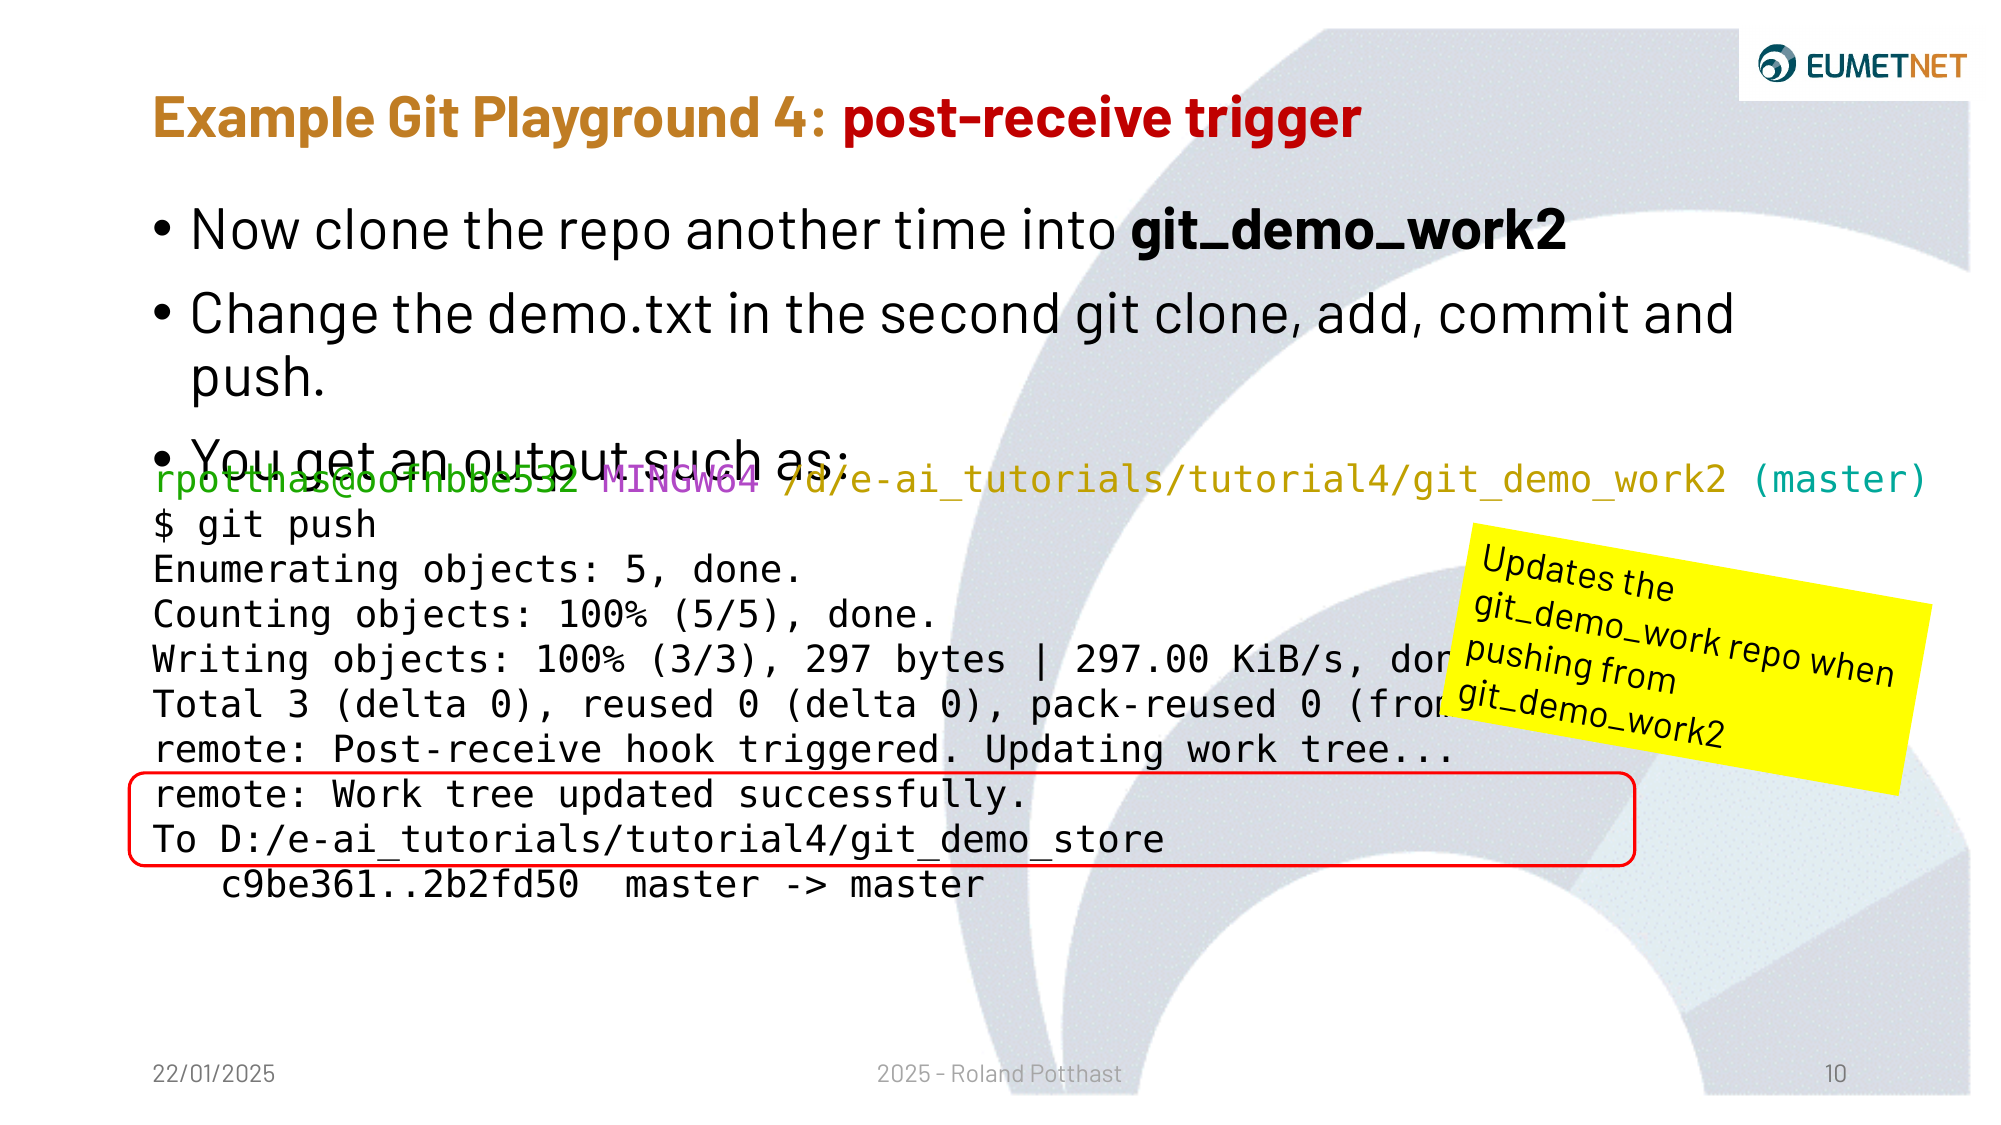

# Example Git Playground 4: post-receive trigger
Now clone the repo another time into git_demo_work2
Change the demo.txt in the second git clone, add, commit and push.
You get an output such as:

rpotthas@oofnbbe532 MINGW64 /d/e-ai_tutorials/tutorial4/git_demo_work2 (master)
$ git push
Enumerating objects: 5, done.
Counting objects: 100% (5/5), done.
Writing objects: 100% (3/3), 297 bytes | 297.00 KiB/s, done.
Total 3 (delta 0), reused 0 (delta 0), pack-reused 0 (from 0)
remote: Post-receive hook triggered. Updating work tree...
remote: Work tree updated successfully.
To D:/e-ai_tutorials/tutorial4/git_demo_store
   c9be361..2b2fd50  master -> master
Updates the git_demo_work repo when pushing from git_demo_work2

22/01/2025
2025 - Roland Potthast
10